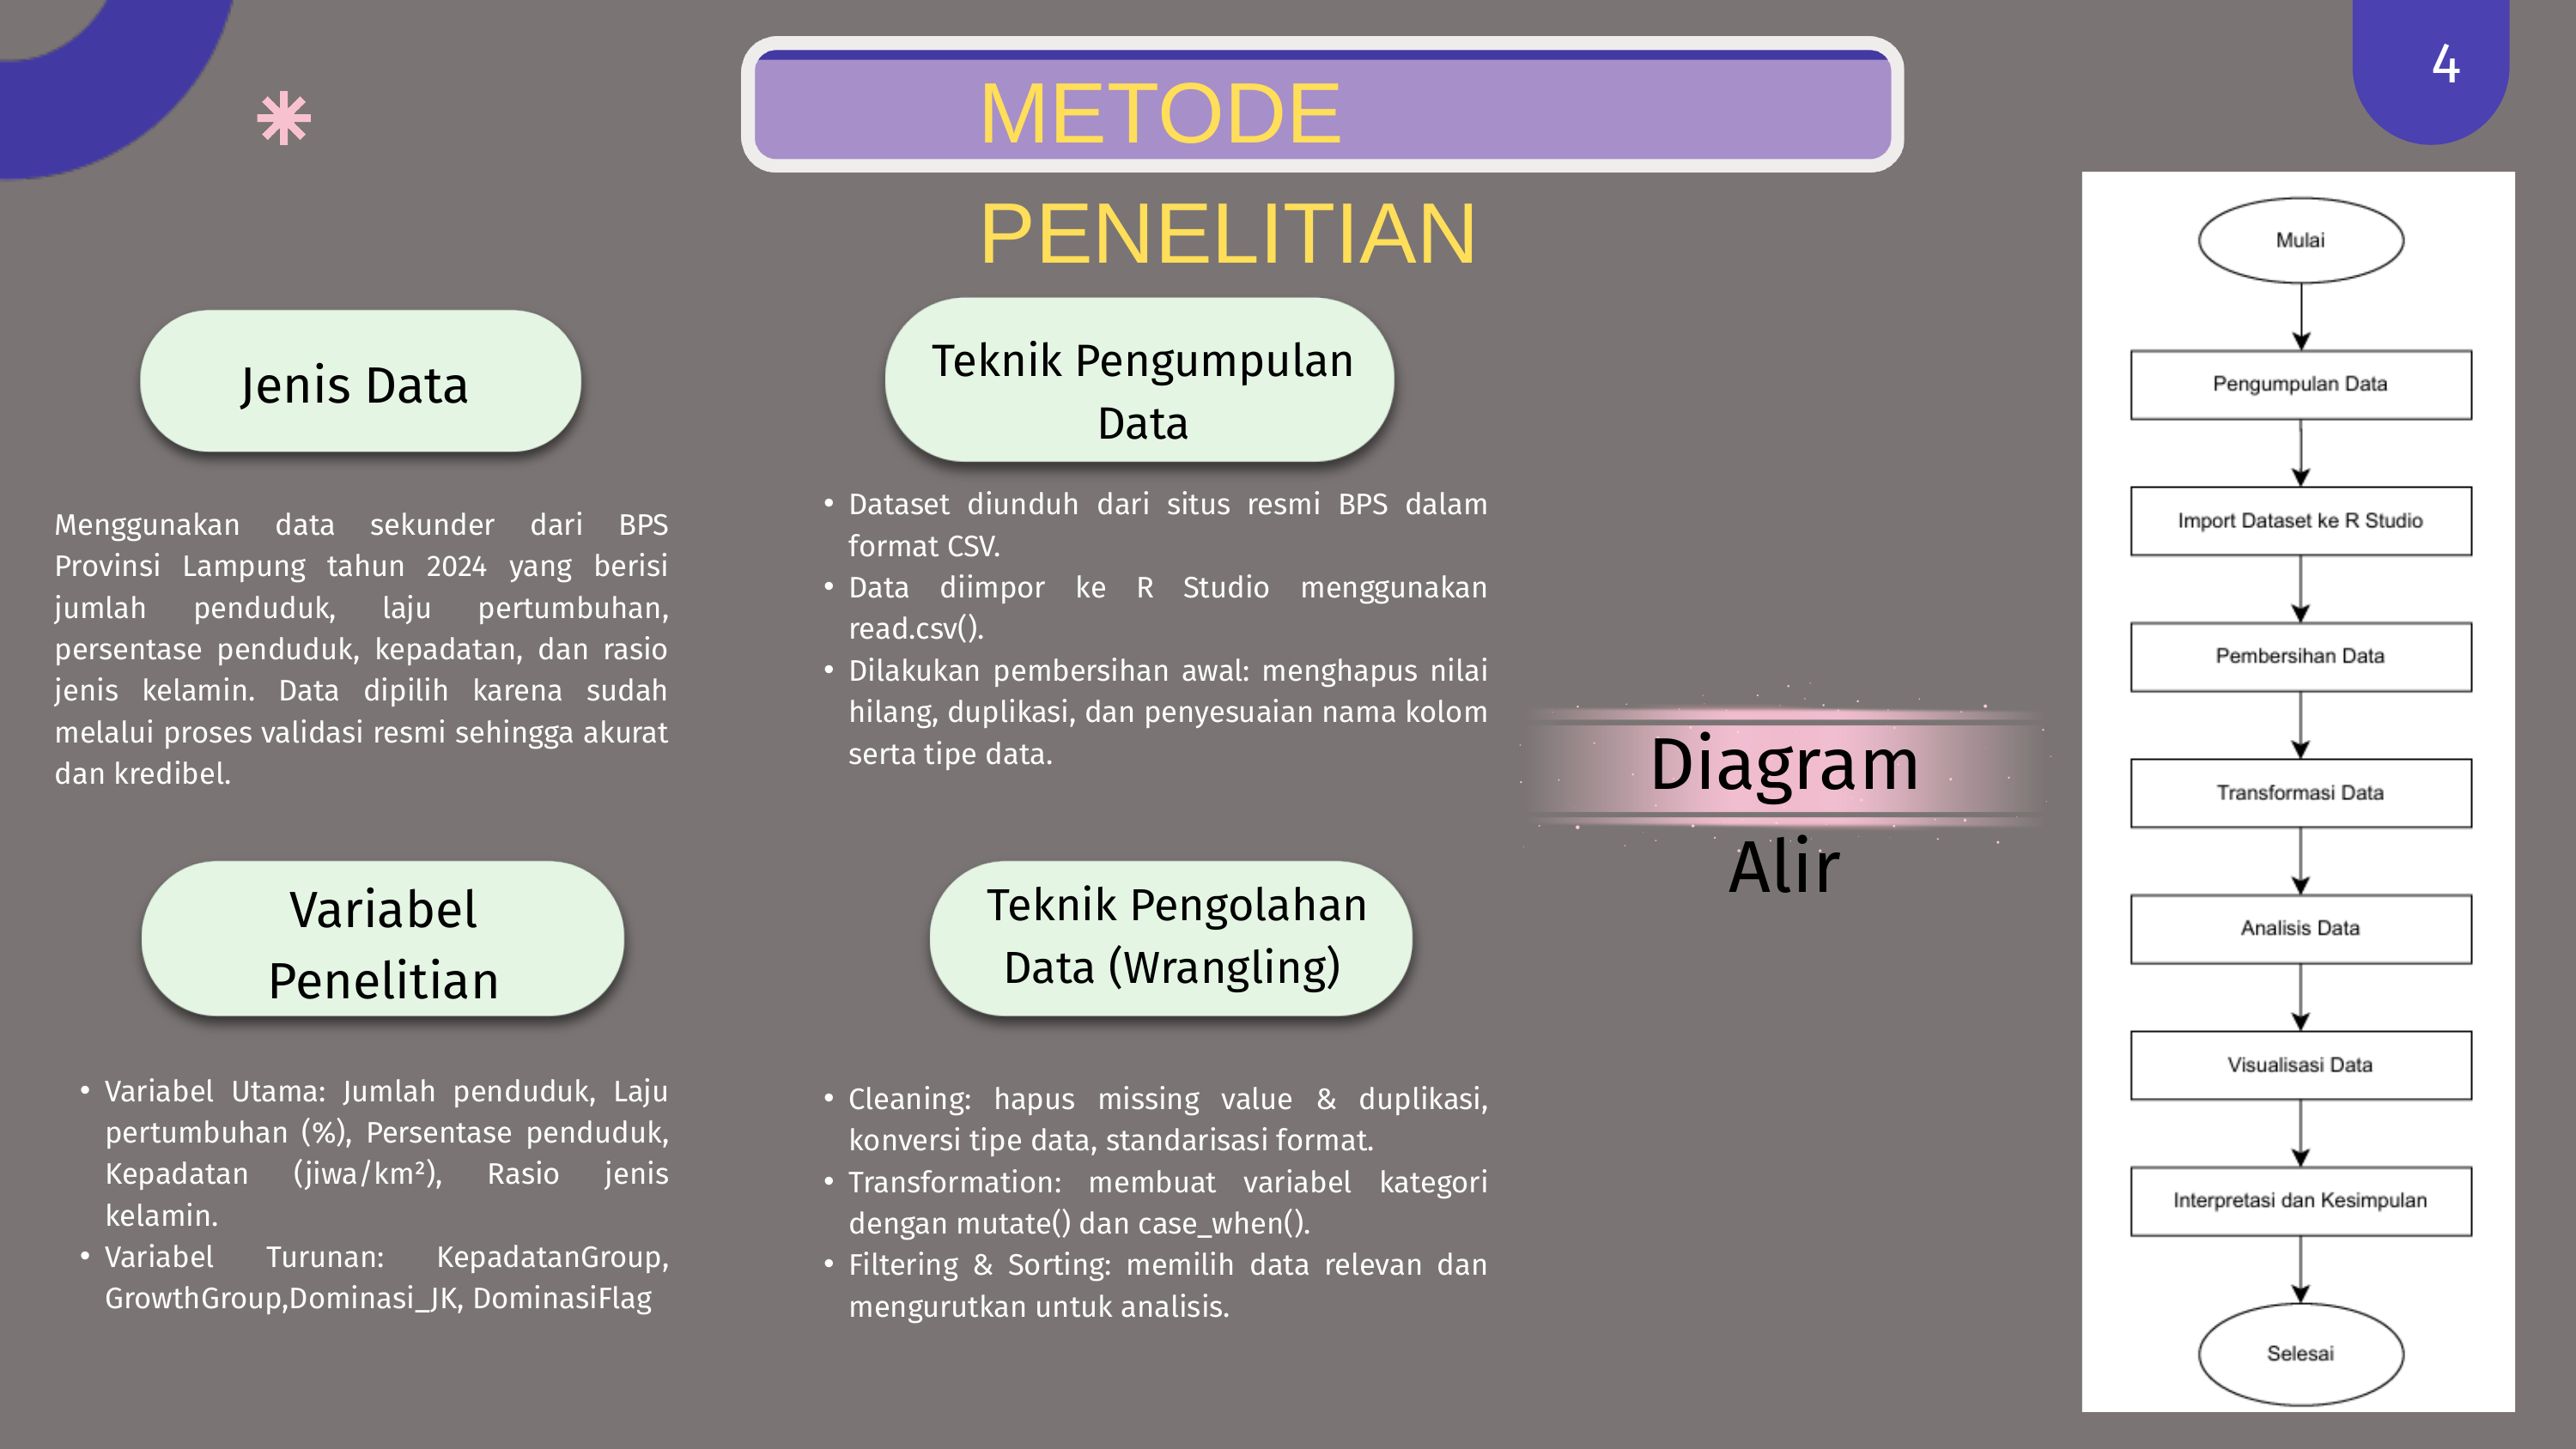

4

METODE PENELITIAN

 Teknik Pengumpulan
Data
Jenis Data
Dataset diunduh dari situs resmi BPS dalam format CSV.
Data diimpor ke R Studio menggunakan read.csv().
Dilakukan pembersihan awal: menghapus nilai hilang, duplikasi, dan penyesuaian nama kolom serta tipe data.

Menggunakan data sekunder dari BPS Provinsi Lampung tahun 2024 yang berisi jumlah penduduk, laju pertumbuhan, persentase penduduk, kepadatan, dan rasio jenis kelamin. Data dipilih karena sudah melalui proses validasi resmi sehingga akurat dan kredibel.

Diagram Alir

Variabel Penelitian
 Teknik Pengolahan Data (Wrangling)
Variabel Utama: Jumlah penduduk, Laju pertumbuhan (%), Persentase penduduk, Kepadatan (jiwa/km²), Rasio jenis kelamin.
Variabel Turunan: KepadatanGroup, GrowthGroup,Dominasi_JK, DominasiFlag

Cleaning: hapus missing value & duplikasi, konversi tipe data, standarisasi format.
Transformation: membuat variabel kategori dengan mutate() dan case_when().
Filtering & Sorting: memilih data relevan dan mengurutkan untuk analisis.